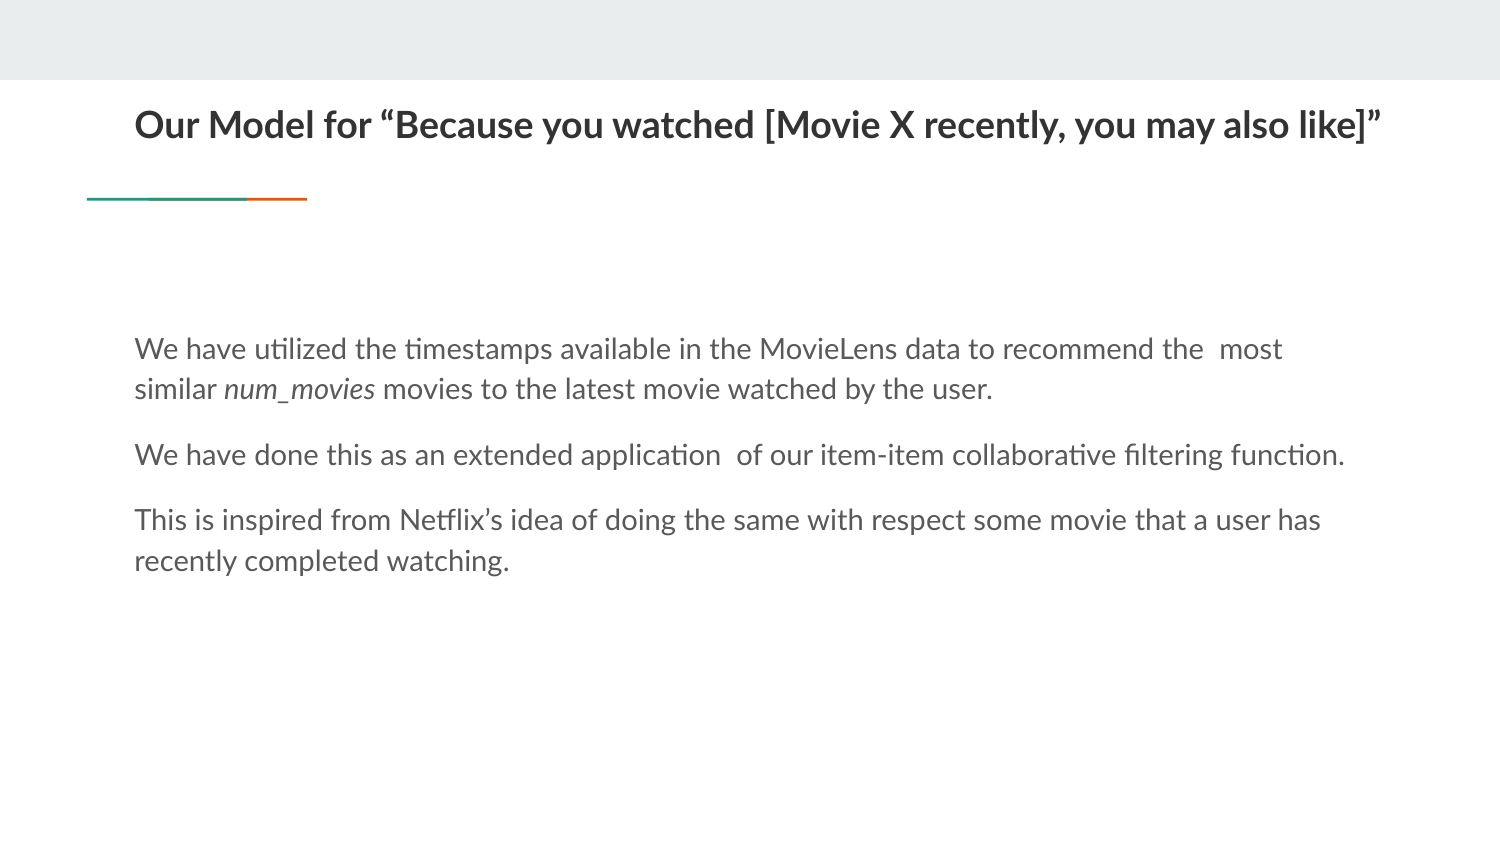

# Our Model for “Because you watched [Movie X recently, you may also like]”

We have utilized the timestamps available in the MovieLens data to recommend the  most similar num_movies movies to the latest movie watched by the user.
We have done this as an extended application  of our item-item collaborative filtering function.
This is inspired from Netflix’s idea of doing the same with respect some movie that a user has recently completed watching.